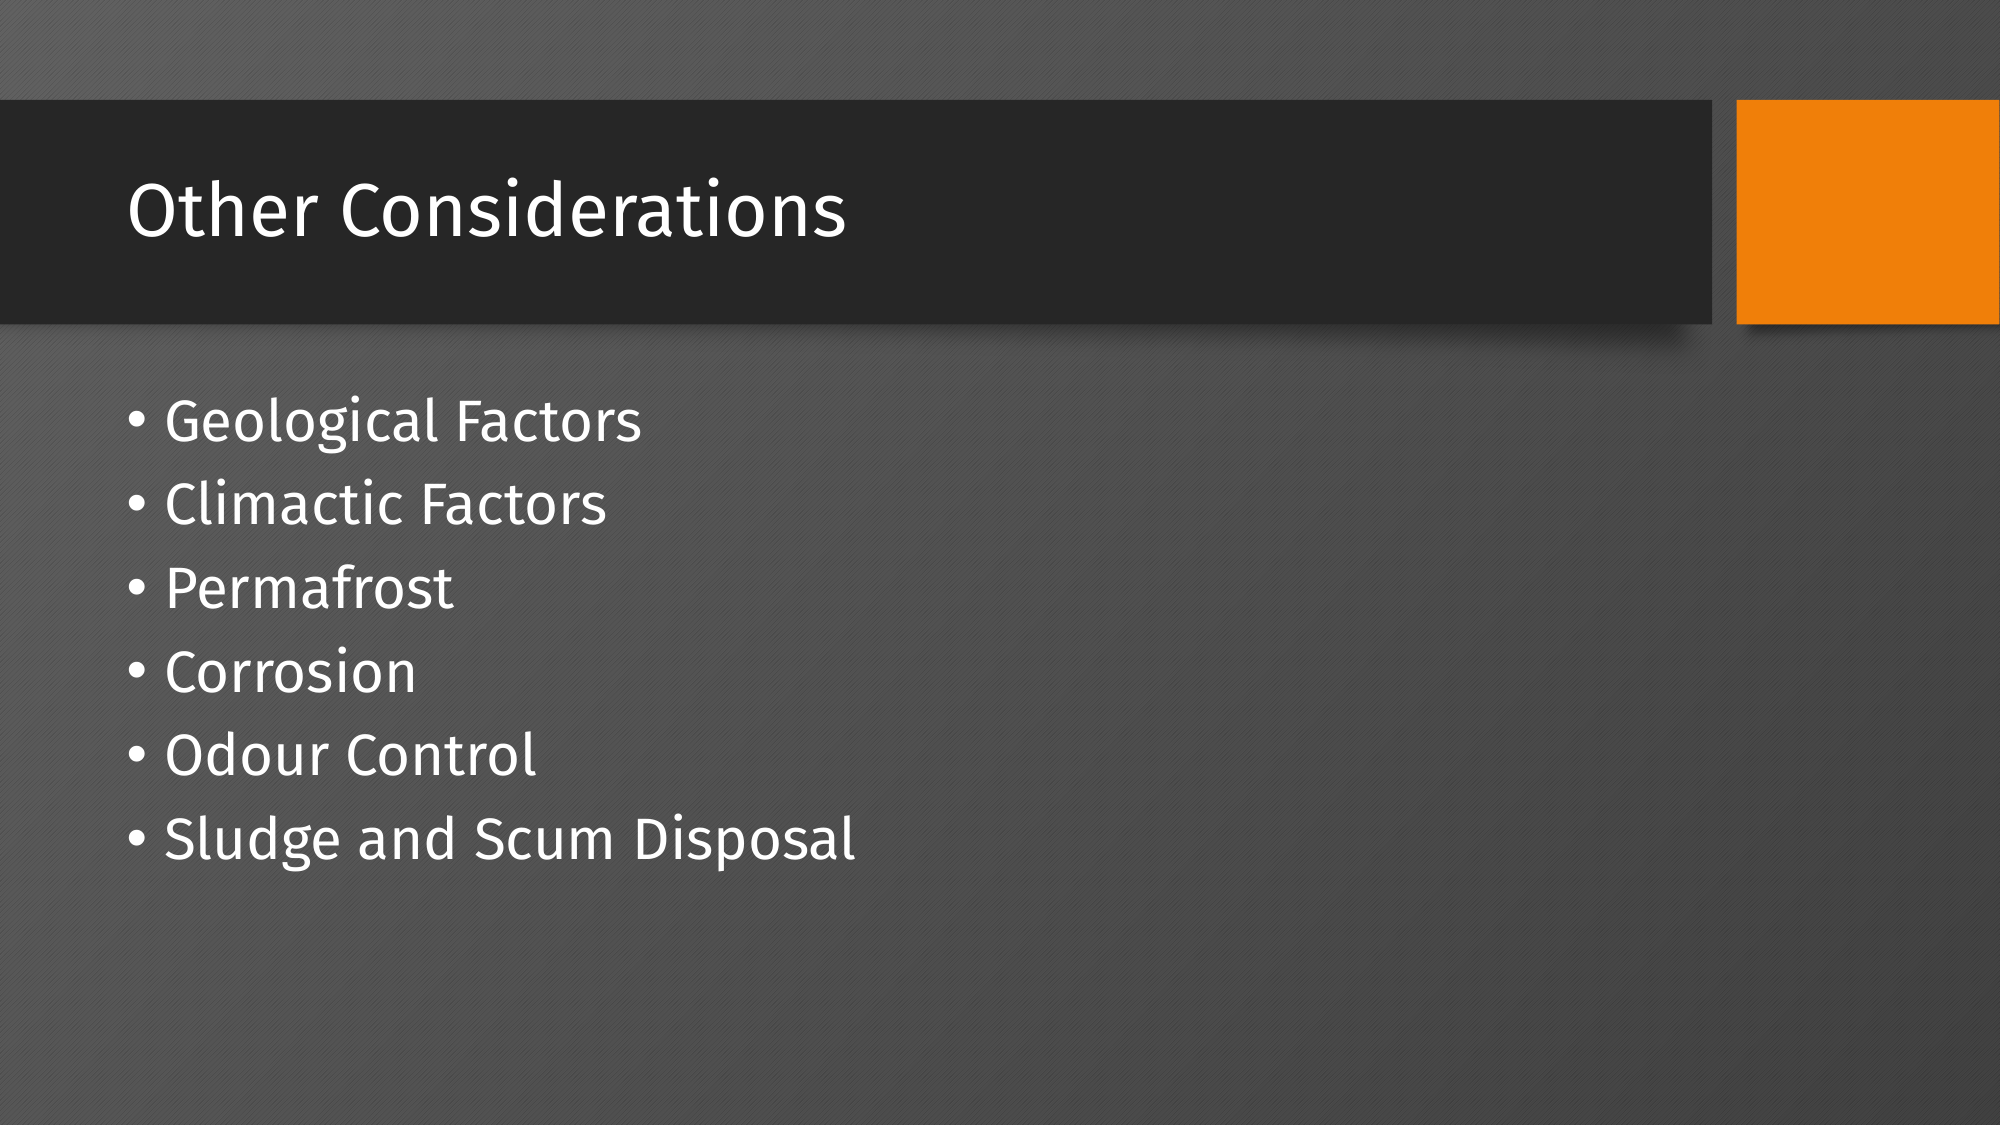

# Other Considerations
Geological Factors
Climactic Factors
Permafrost
Corrosion
Odour Control
Sludge and Scum Disposal